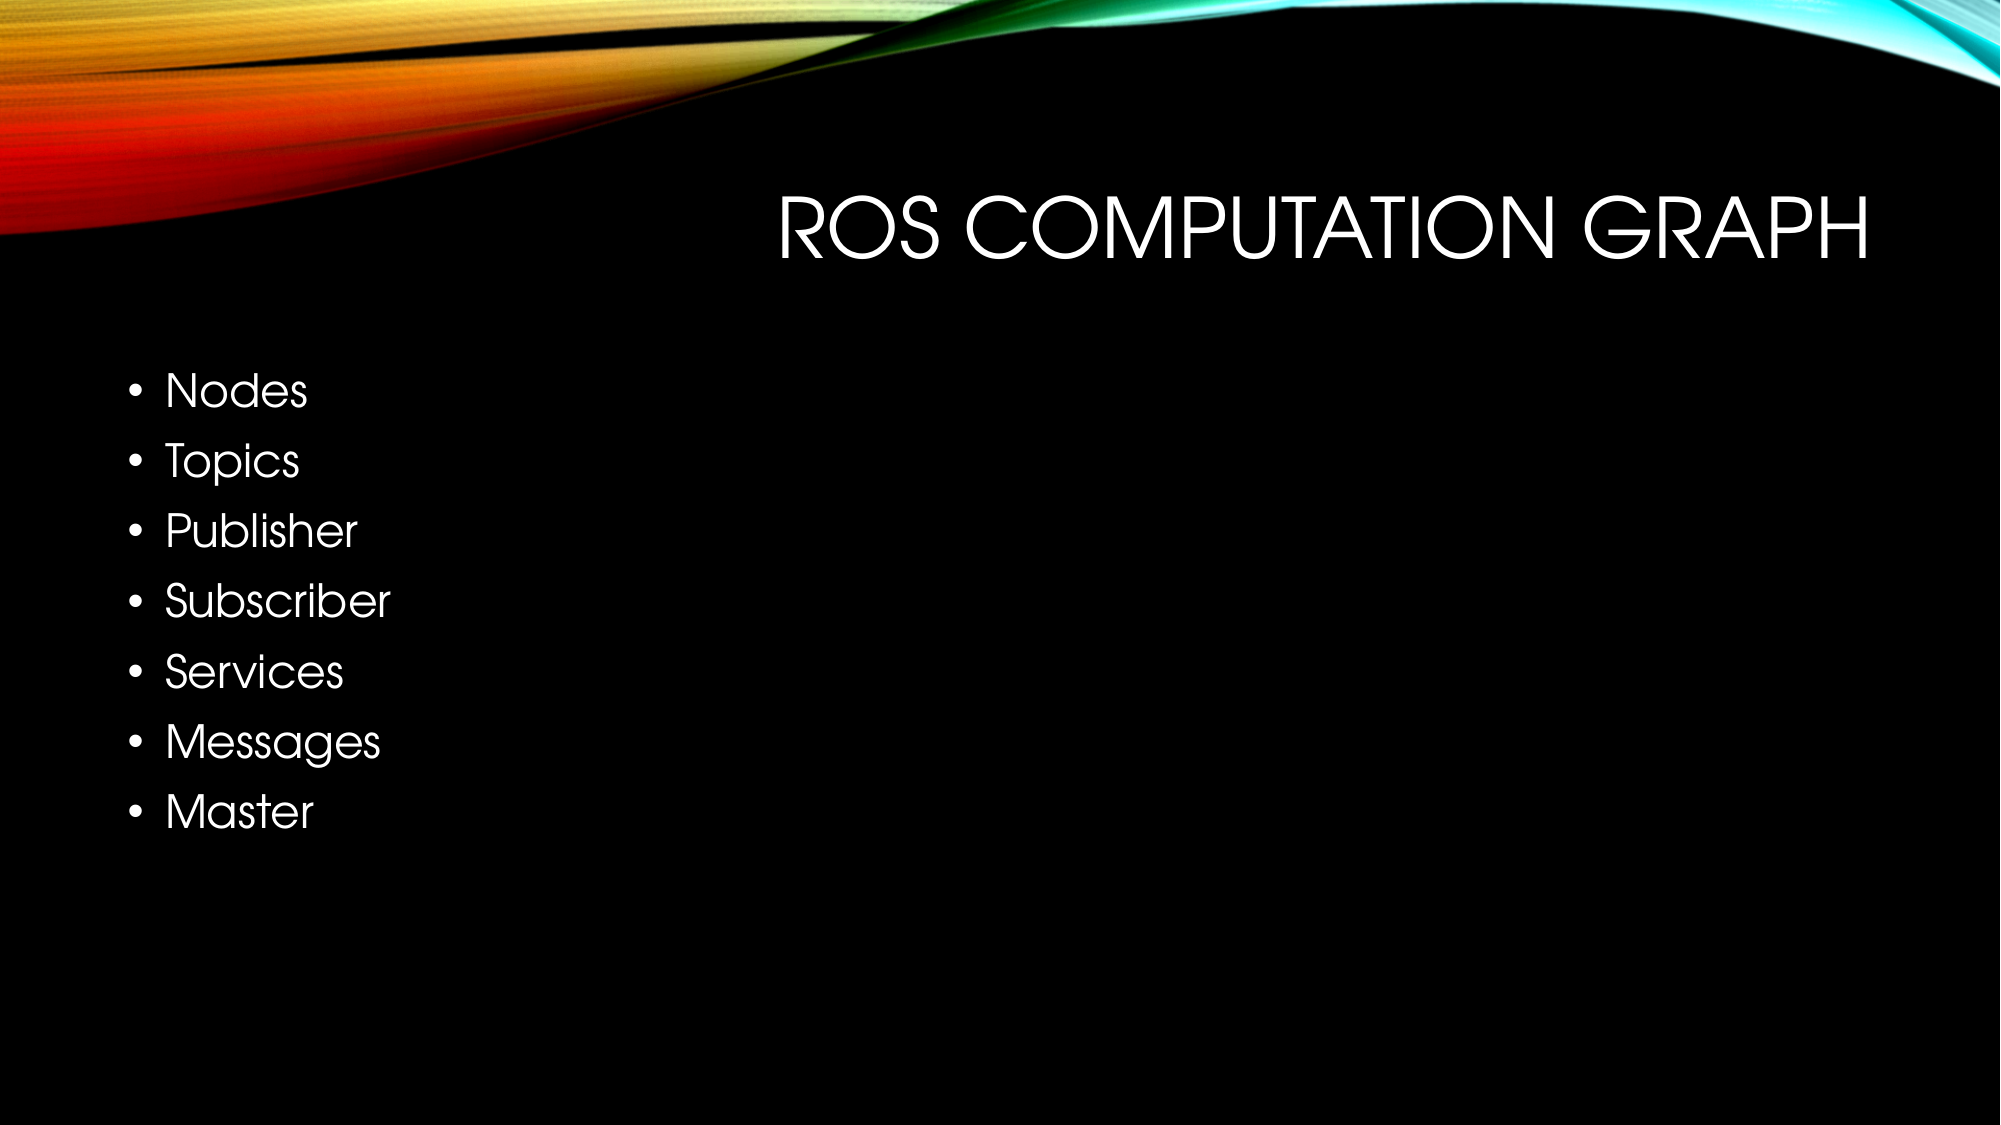

# Ros computation graph
Nodes
Topics
Publisher
Subscriber
Services
Messages
Master